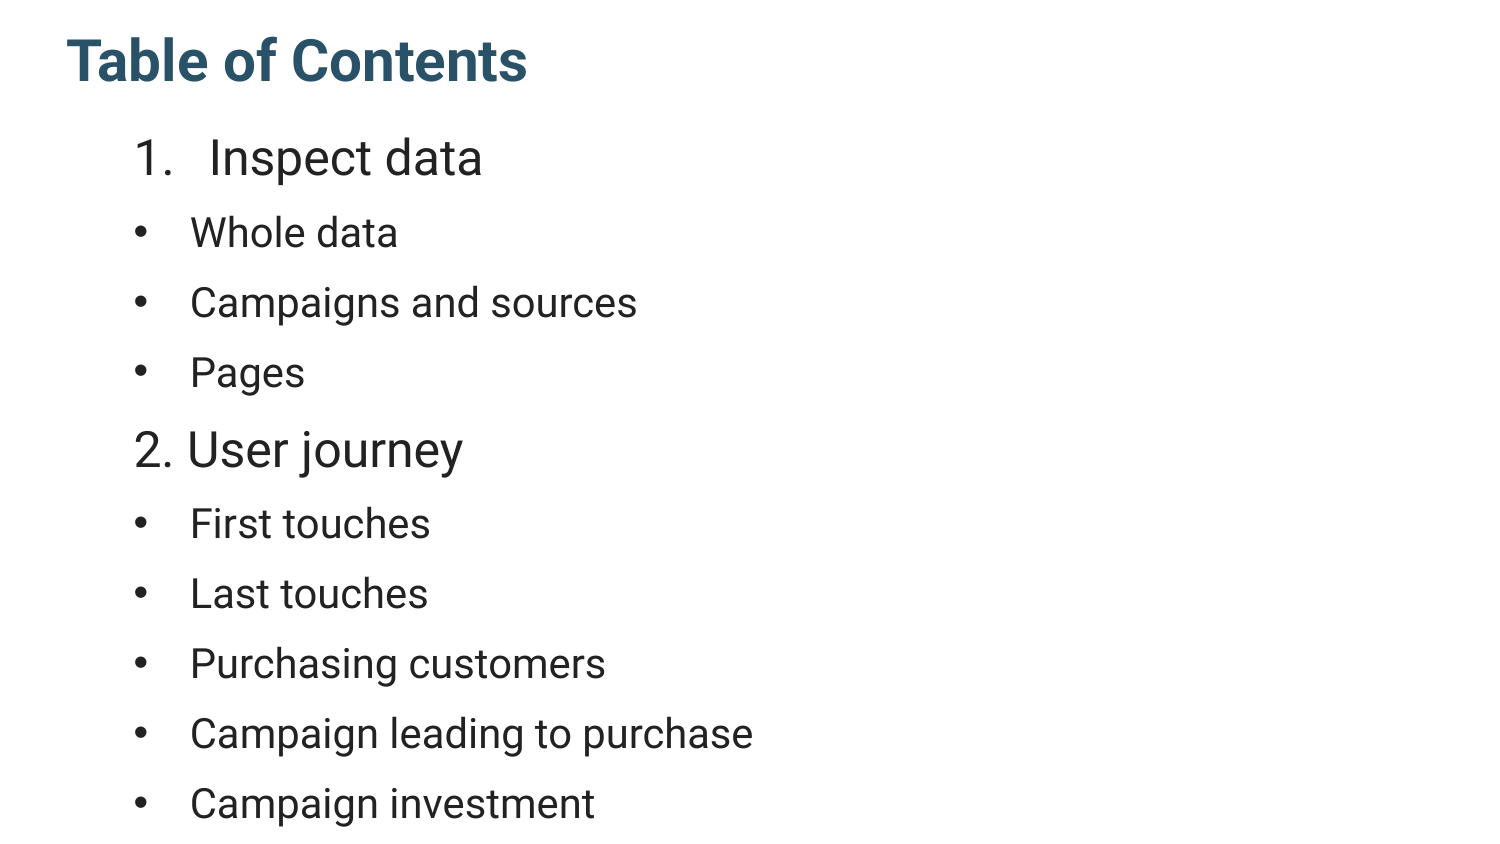

# Table of Contents
Inspect data
Whole data
Campaigns and sources
Pages
2. User journey
First touches
Last touches
Purchasing customers
Campaign leading to purchase
Campaign investment